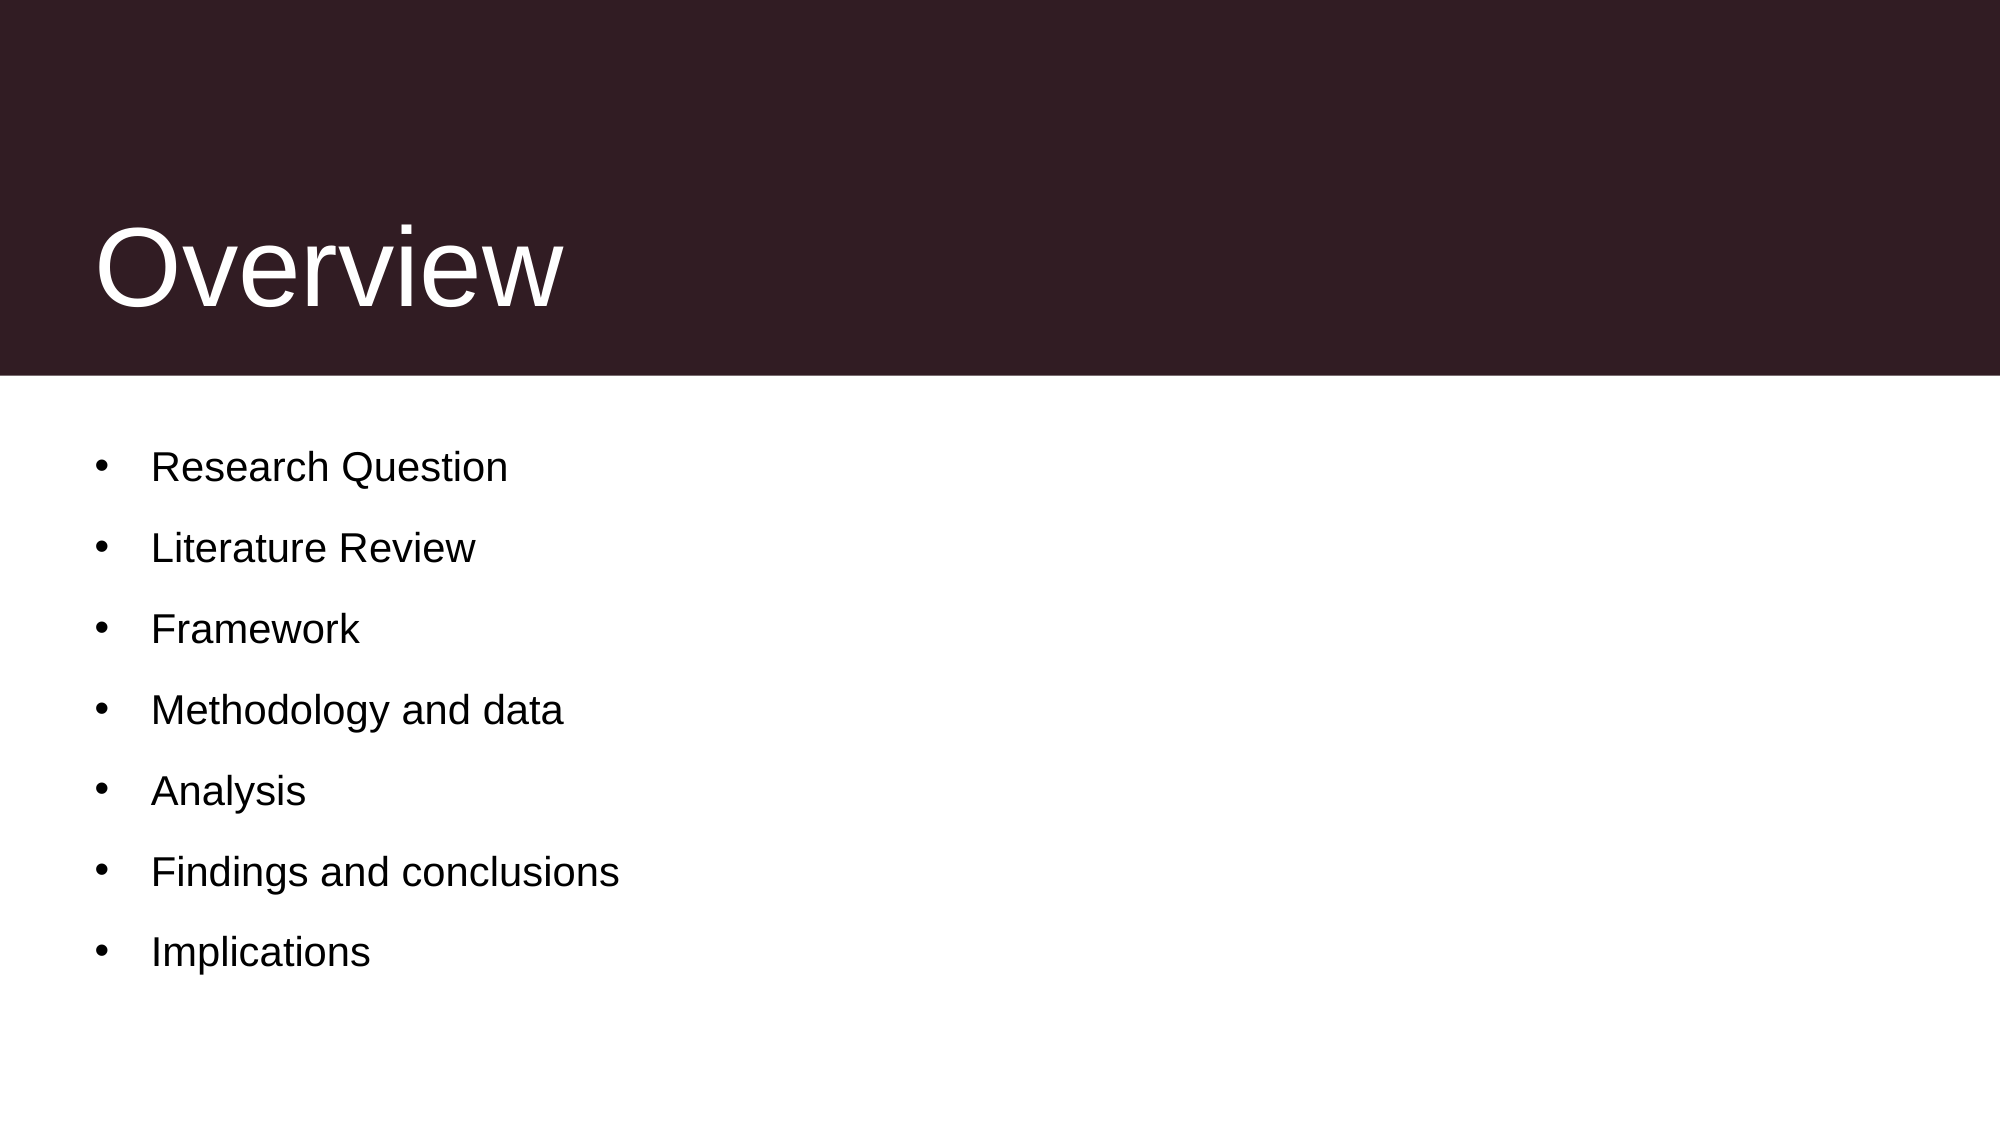

# Overview
Research Question
Literature Review
Framework
Methodology and data
Analysis
Findings and conclusions
Implications